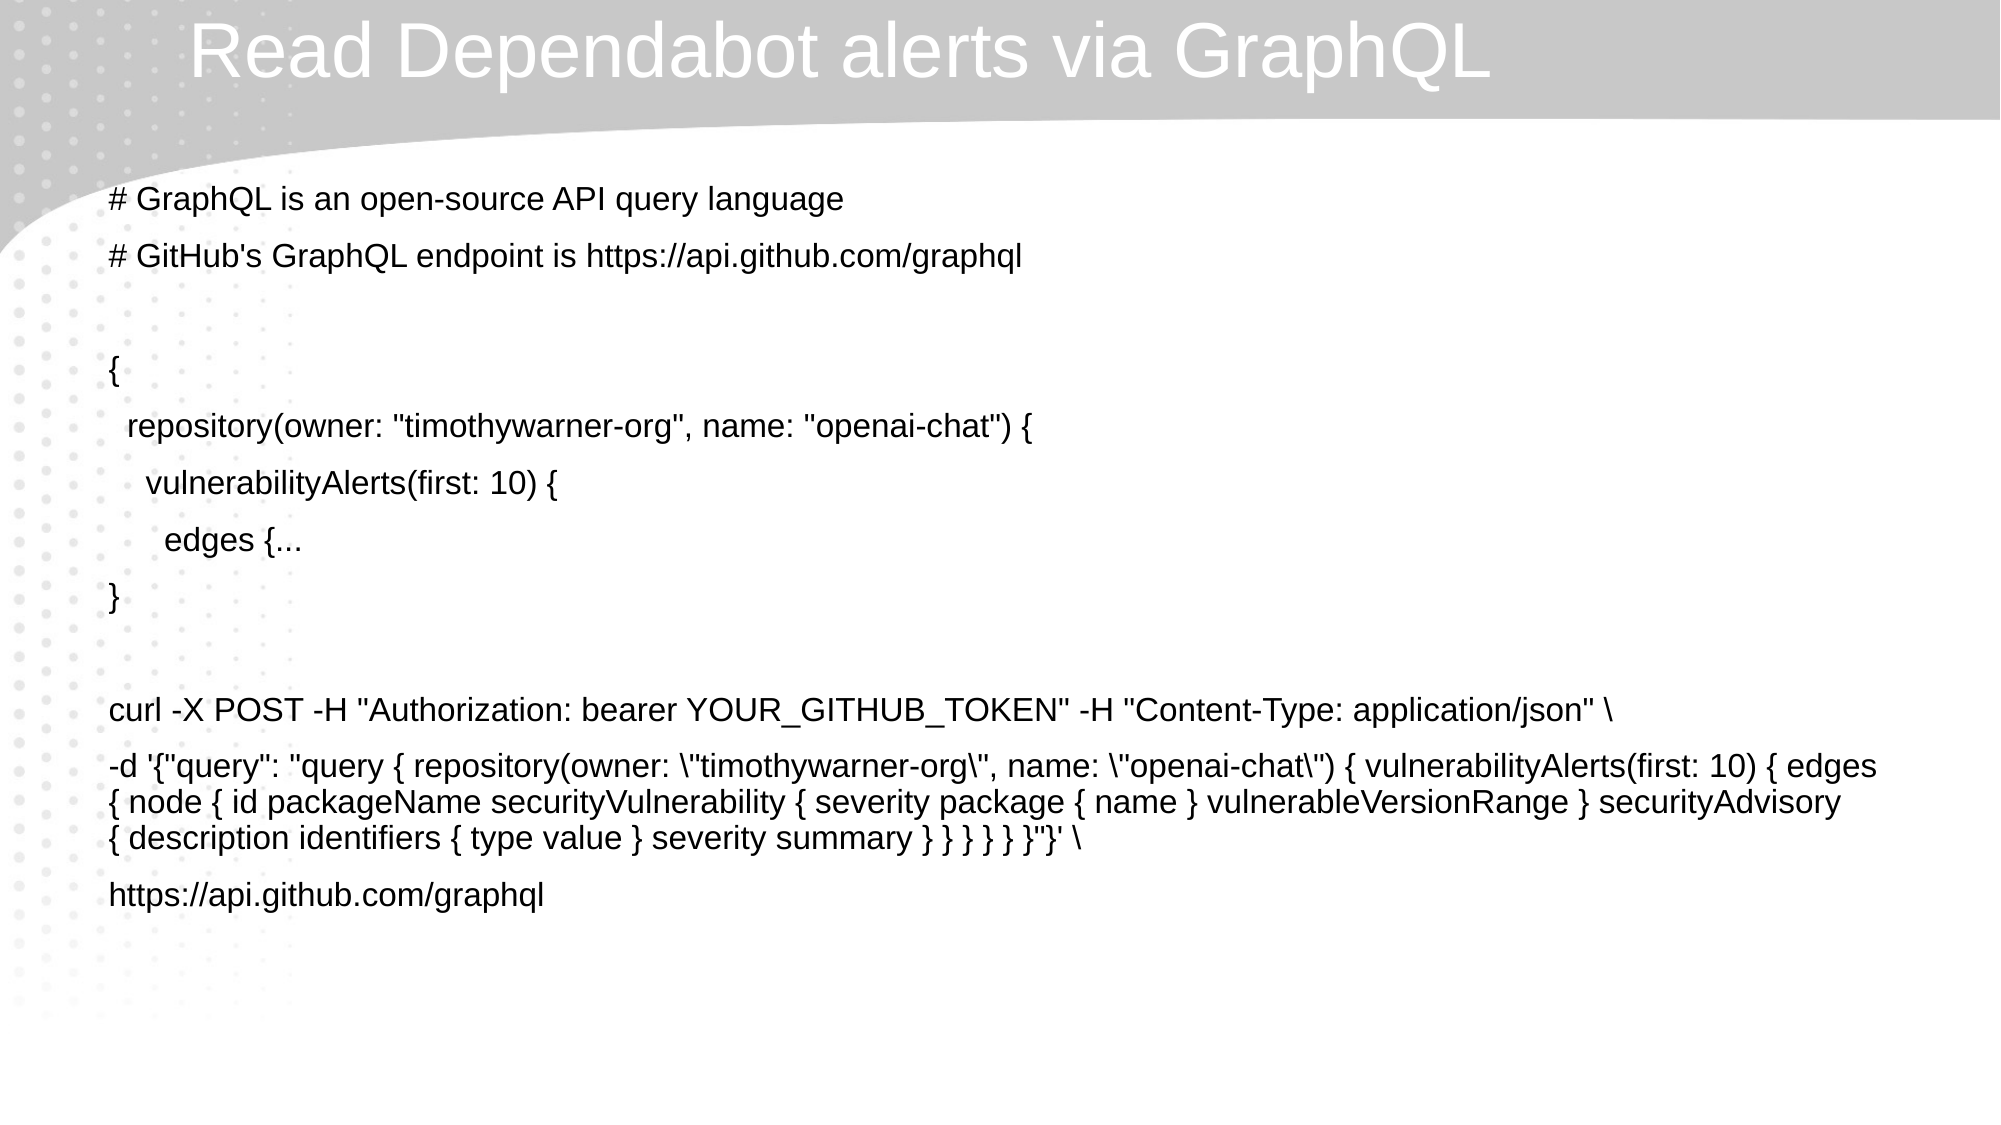

# Read Dependabot alerts via GraphQL
# GraphQL is an open-source API query language
# GitHub's GraphQL endpoint is https://api.github.com/graphql

{
  repository(owner: "timothywarner-org", name: "openai-chat") {
    vulnerabilityAlerts(first: 10) {
      edges {...
}

curl -X POST -H "Authorization: bearer YOUR_GITHUB_TOKEN" -H "Content-Type: application/json" \
-d '{"query": "query { repository(owner: \"timothywarner-org\", name: \"openai-chat\") { vulnerabilityAlerts(first: 10) { edges { node { id packageName securityVulnerability { severity package { name } vulnerableVersionRange } securityAdvisory { description identifiers { type value } severity summary } } } } } }"}' \
https://api.github.com/graphql